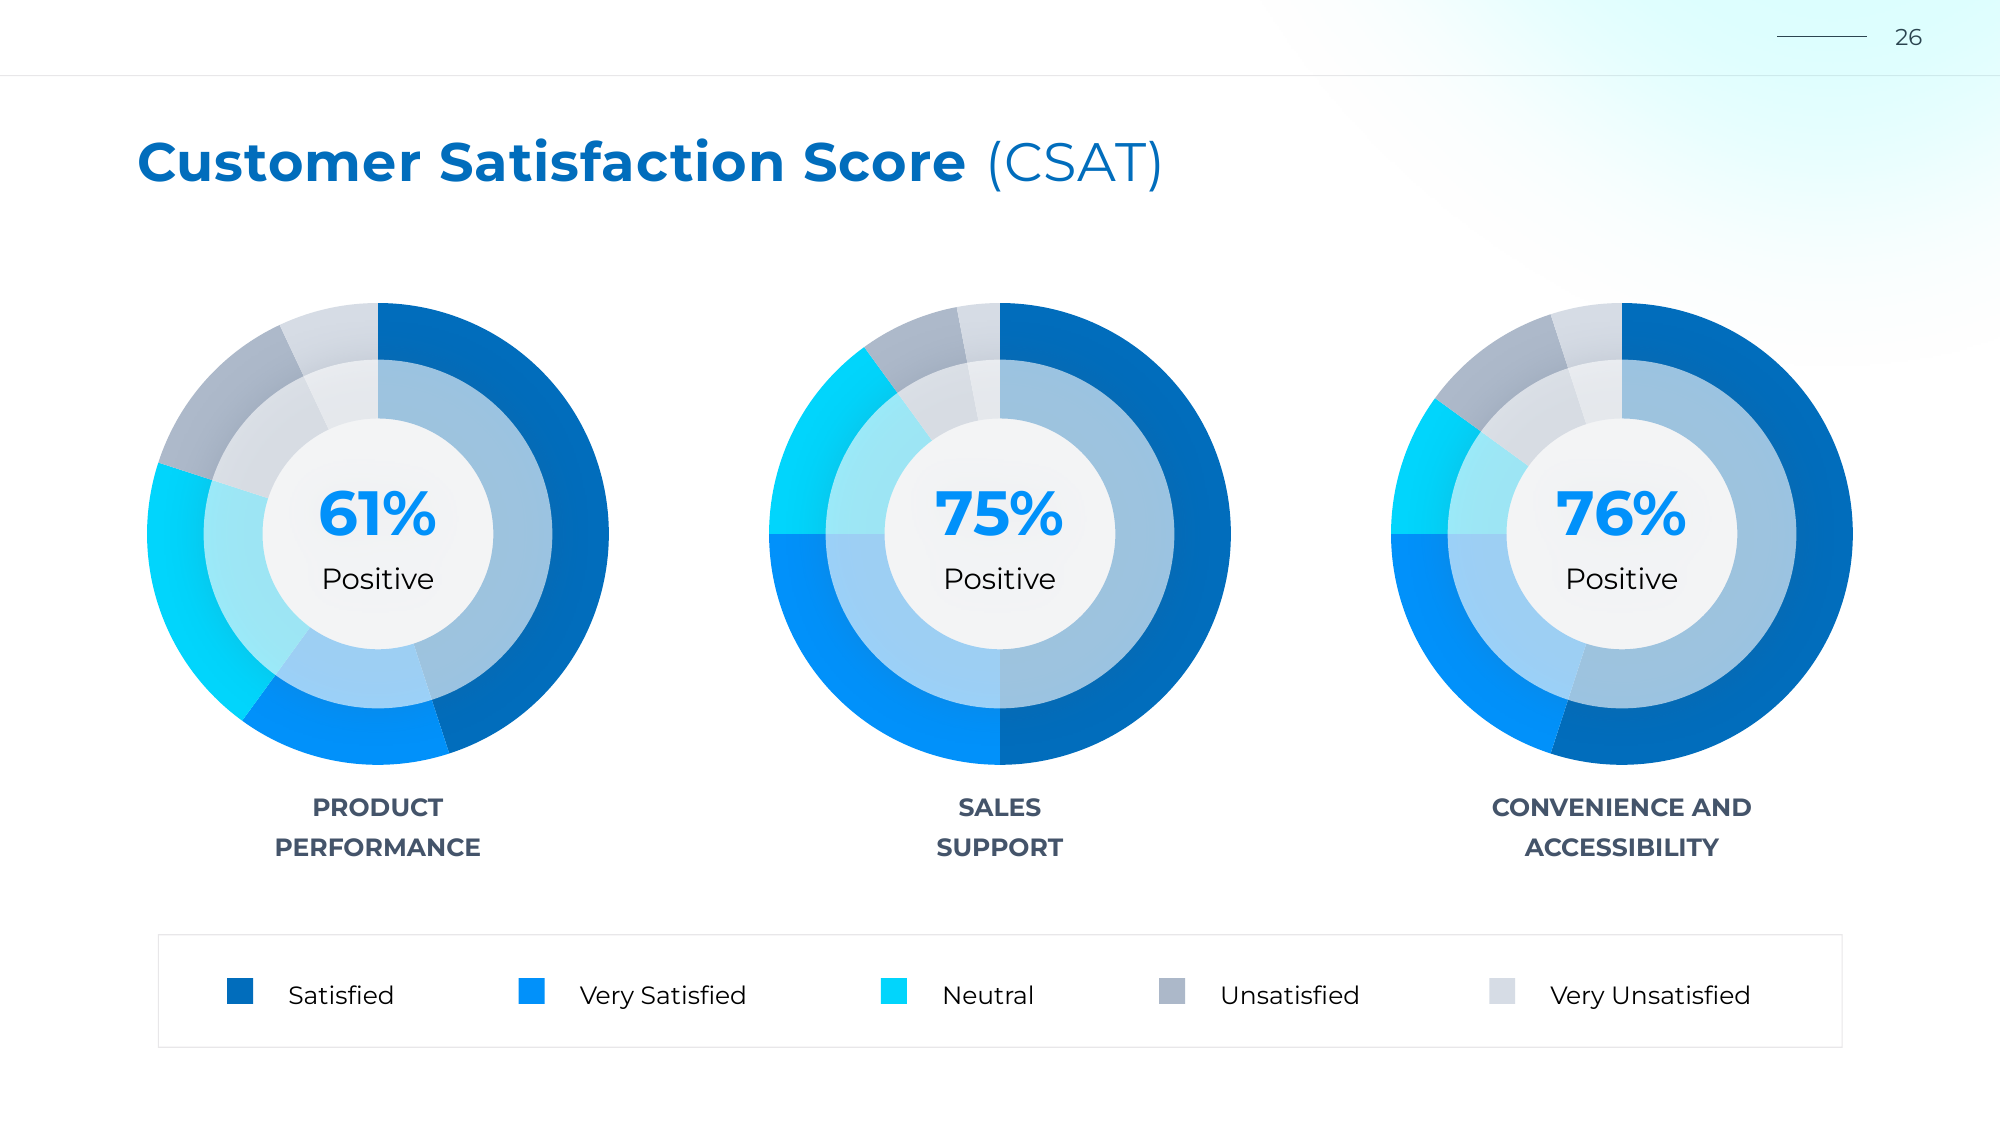

Customer Satisfaction Score (CSAT)

### Chart

| Category | Sales |
|---|---|
| 1st Qtr | 0.45 |
| 2nd Qtr | 0.15 |
| 3rd Qtr | 0.2 |
| 4th Qtr | 0.13 |

### Chart

| Category | Sales |
|---|---|
| 1st Qtr | 0.5 |
| 2nd Qtr | 0.25 |
| 3rd Qtr | 0.15 |
| 4th Qtr | 0.07 |

### Chart

| Category | Sales |
|---|---|
| 1st Qtr | 0.55 |
| 2nd Qtr | 0.2 |
| 3rd Qtr | 0.1 |
| 4th Qtr | 0.1 |
61%
Positive
75%
Positive
76%
Positive
PRODUCT PERFORMANCE
SALES
SUPPORT
CONVENIENCE AND ACCESSIBILITY

Satisfied
Very Satisfied
Neutral
Unsatisfied
Very Unsatisfied